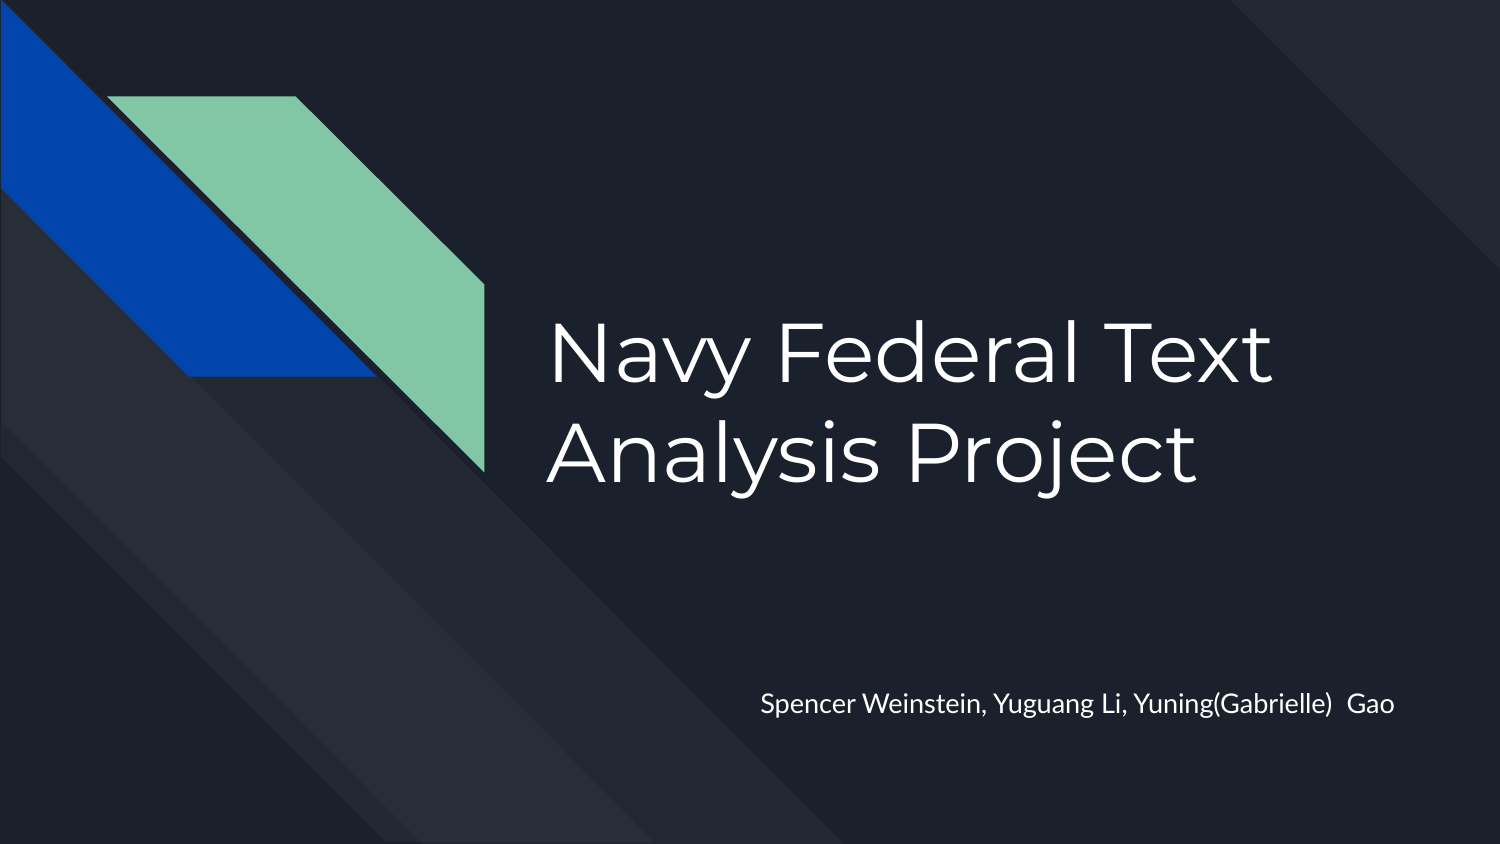

Navy Federal Text Analysis Project
Spencer Weinstein, Yuguang Li, Yuning(Gabrielle)  Gao